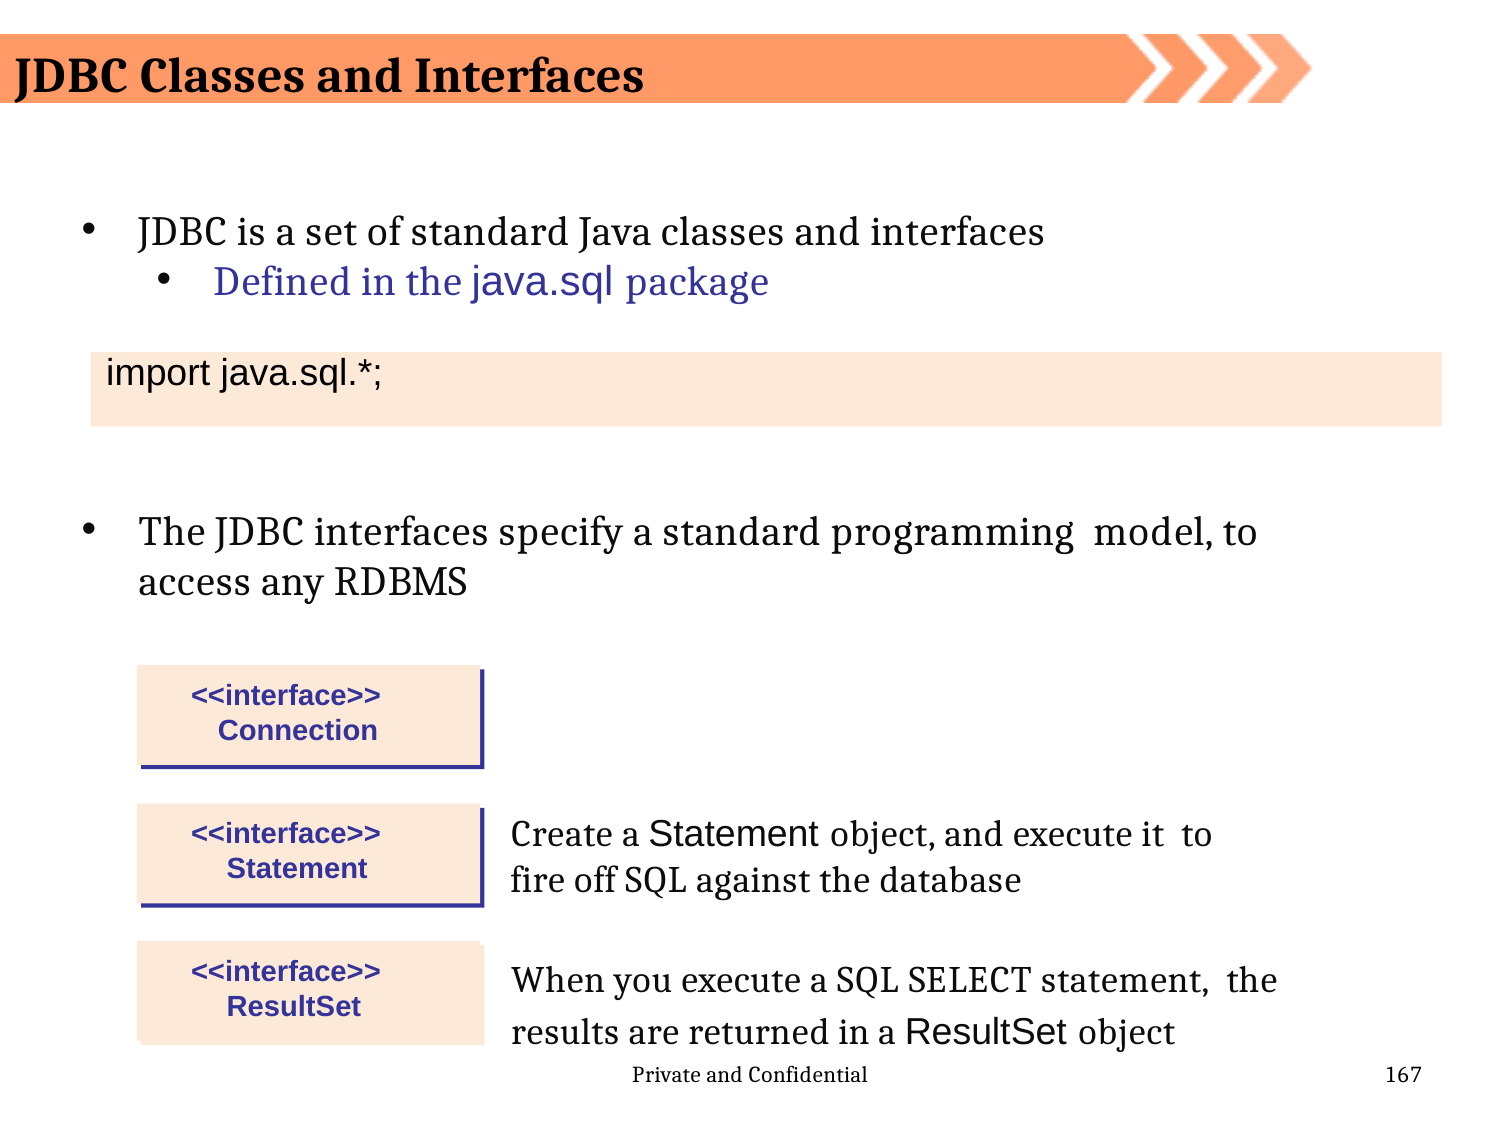

JDBC Classes and Interfaces
JDBC is a set of standard Java classes and interfaces
Defined in the java.sql package

import java.sql.*;

The JDBC interfaces specify a standard programming  model, to access any RDBMS

<<interface>>  Connection

<<interface>>  Statement
Create a Statement object, and execute it  to fire off SQL against the database

<<interface>>  ResultSet

When you execute a SQL SELECT statement,  the results are returned in a ResultSet object